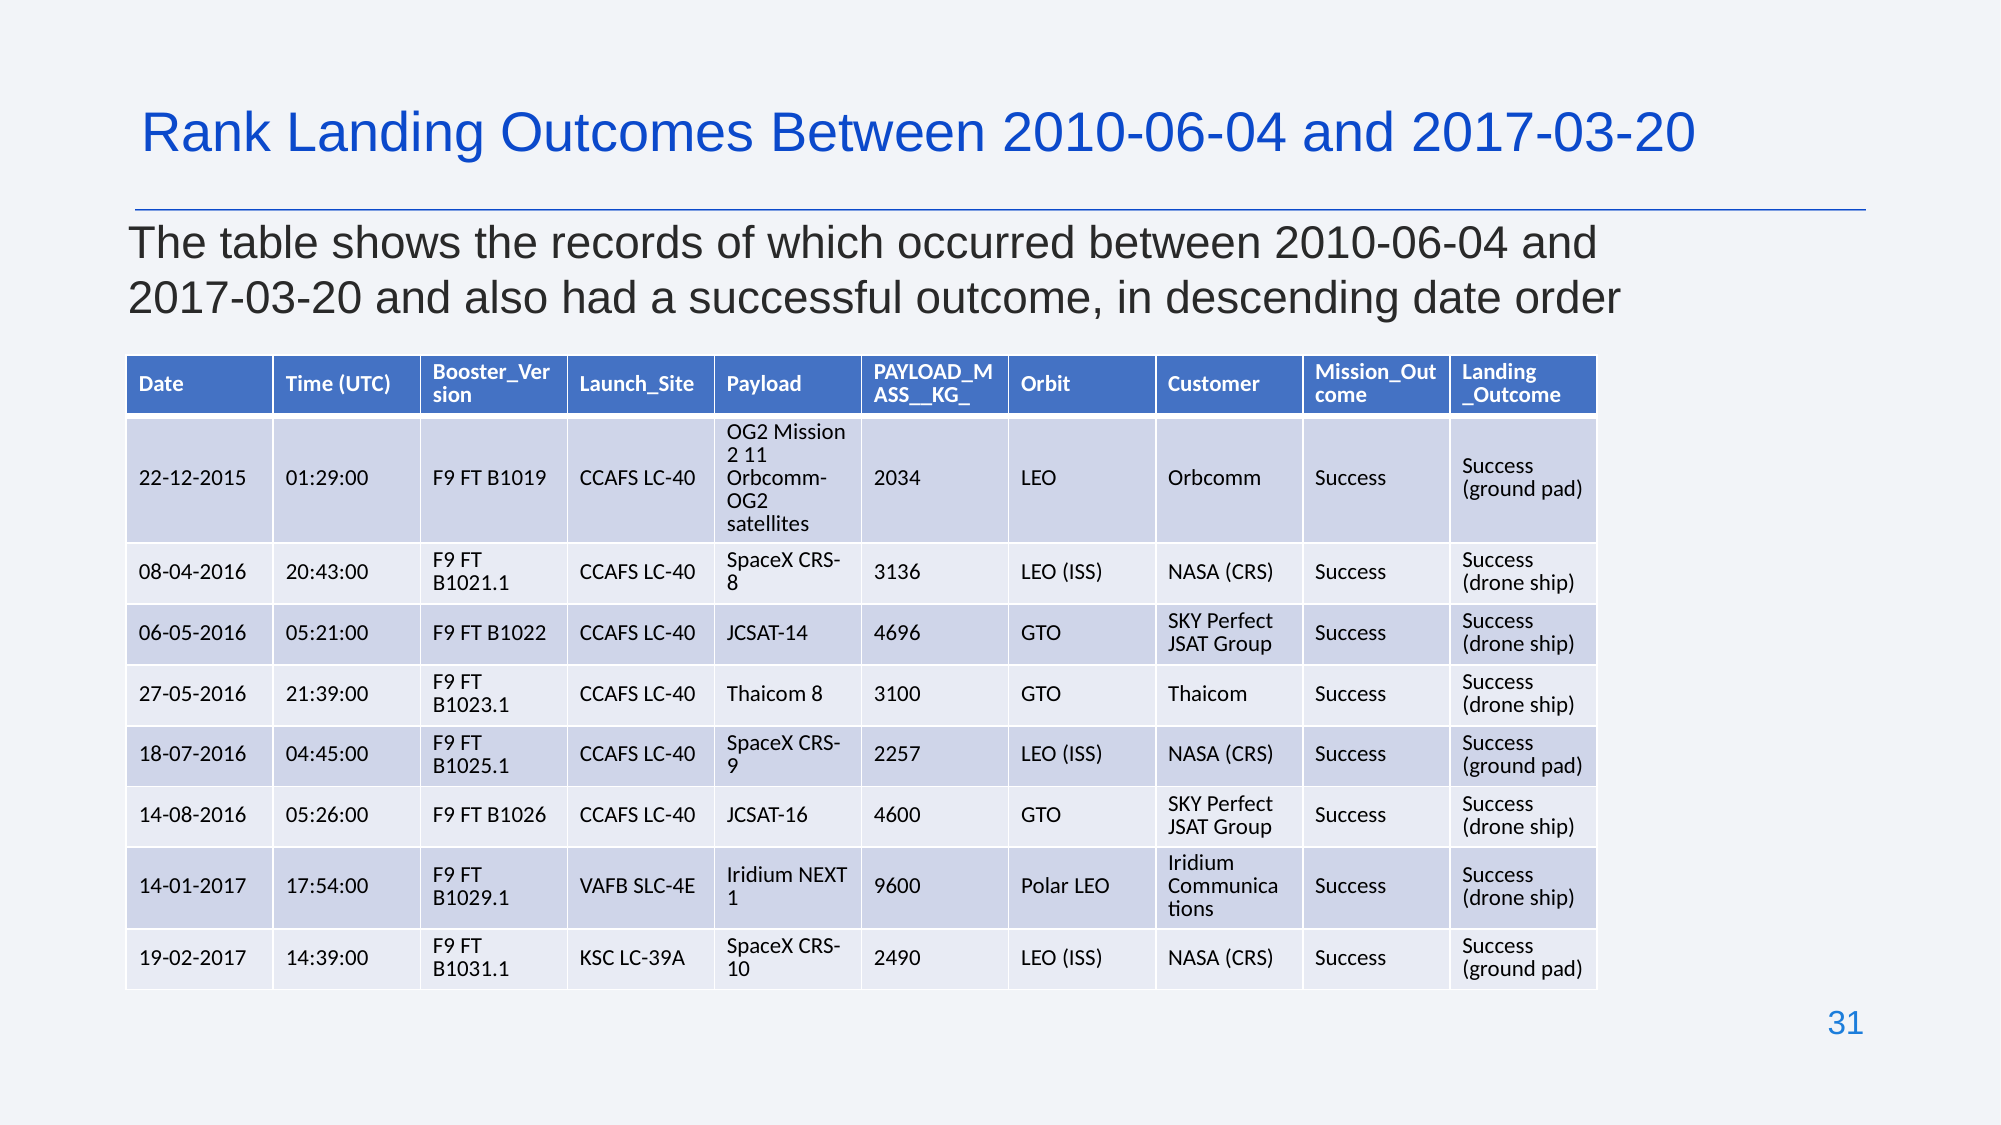

Rank Landing Outcomes Between 2010-06-04 and 2017-03-20
The table shows the records of which occurred between 2010-06-04 and 2017-03-20 and also had a successful outcome, in descending date order

| Date | Time (UTC) | Booster\_Version | Launch\_Site | Payload | PAYLOAD\_MASS\_\_KG\_ | Orbit | Customer | Mission\_Outcome | Landing \_Outcome |
| --- | --- | --- | --- | --- | --- | --- | --- | --- | --- |
| 22-12-2015 | 01:29:00 | F9 FT B1019 | CCAFS LC-40 | OG2 Mission 2 11 Orbcomm-OG2 satellites | 2034 | LEO | Orbcomm | Success | Success (ground pad) |
| 08-04-2016 | 20:43:00 | F9 FT B1021.1 | CCAFS LC-40 | SpaceX CRS-8 | 3136 | LEO (ISS) | NASA (CRS) | Success | Success (drone ship) |
| 06-05-2016 | 05:21:00 | F9 FT B1022 | CCAFS LC-40 | JCSAT-14 | 4696 | GTO | SKY Perfect JSAT Group | Success | Success (drone ship) |
| 27-05-2016 | 21:39:00 | F9 FT B1023.1 | CCAFS LC-40 | Thaicom 8 | 3100 | GTO | Thaicom | Success | Success (drone ship) |
| 18-07-2016 | 04:45:00 | F9 FT B1025.1 | CCAFS LC-40 | SpaceX CRS-9 | 2257 | LEO (ISS) | NASA (CRS) | Success | Success (ground pad) |
| 14-08-2016 | 05:26:00 | F9 FT B1026 | CCAFS LC-40 | JCSAT-16 | 4600 | GTO | SKY Perfect JSAT Group | Success | Success (drone ship) |
| 14-01-2017 | 17:54:00 | F9 FT B1029.1 | VAFB SLC-4E | Iridium NEXT 1 | 9600 | Polar LEO | Iridium Communications | Success | Success (drone ship) |
| 19-02-2017 | 14:39:00 | F9 FT B1031.1 | KSC LC-39A | SpaceX CRS-10 | 2490 | LEO (ISS) | NASA (CRS) | Success | Success (ground pad) |
31